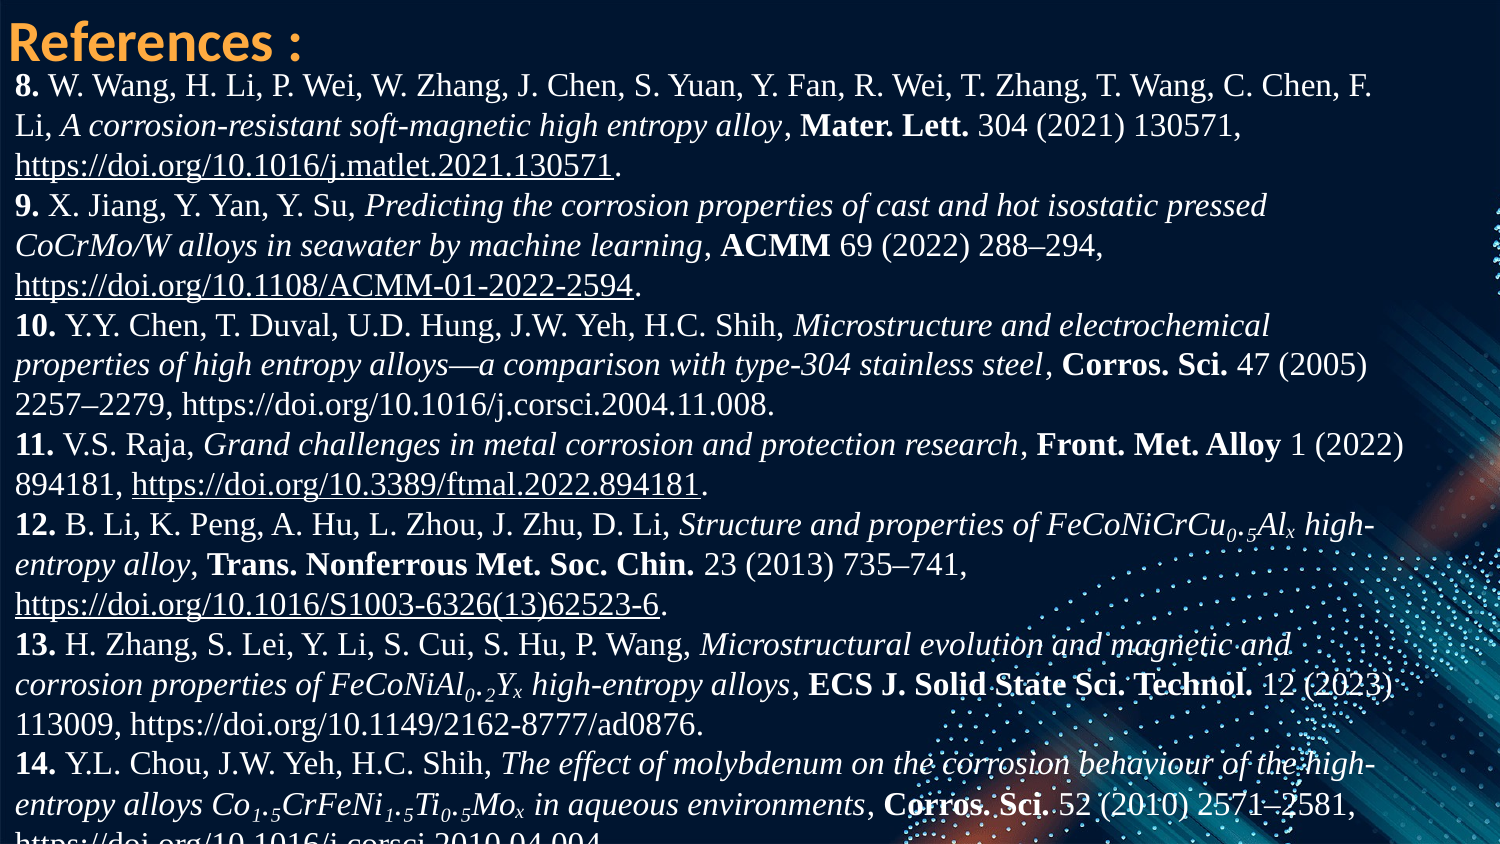

References :
8. W. Wang, H. Li, P. Wei, W. Zhang, J. Chen, S. Yuan, Y. Fan, R. Wei, T. Zhang, T. Wang, C. Chen, F. Li, A corrosion-resistant soft-magnetic high entropy alloy, Mater. Lett. 304 (2021) 130571, https://doi.org/10.1016/j.matlet.2021.130571.
9. X. Jiang, Y. Yan, Y. Su, Predicting the corrosion properties of cast and hot isostatic pressed CoCrMo/W alloys in seawater by machine learning, ACMM 69 (2022) 288–294, https://doi.org/10.1108/ACMM-01-2022-2594.
10. Y.Y. Chen, T. Duval, U.D. Hung, J.W. Yeh, H.C. Shih, Microstructure and electrochemical properties of high entropy alloys—a comparison with type-304 stainless steel, Corros. Sci. 47 (2005) 2257–2279, https://doi.org/10.1016/j.corsci.2004.11.008.
11. V.S. Raja, Grand challenges in metal corrosion and protection research, Front. Met. Alloy 1 (2022) 894181, https://doi.org/10.3389/ftmal.2022.894181.
12. B. Li, K. Peng, A. Hu, L. Zhou, J. Zhu, D. Li, Structure and properties of FeCoNiCrCu₀.₅Alₓ high-entropy alloy, Trans. Nonferrous Met. Soc. Chin. 23 (2013) 735–741, https://doi.org/10.1016/S1003-6326(13)62523-6.
13. H. Zhang, S. Lei, Y. Li, S. Cui, S. Hu, P. Wang, Microstructural evolution and magnetic and corrosion properties of FeCoNiAl₀.₂Yₓ high-entropy alloys, ECS J. Solid State Sci. Technol. 12 (2023) 113009, https://doi.org/10.1149/2162-8777/ad0876.
14. Y.L. Chou, J.W. Yeh, H.C. Shih, The effect of molybdenum on the corrosion behaviour of the high-entropy alloys Co₁.₅CrFeNi₁.₅Ti₀.₅Moₓ in aqueous environments, Corros. Sci. 52 (2010) 2571–2581, https://doi.org/10.1016/j.corsci.2010.04.004.